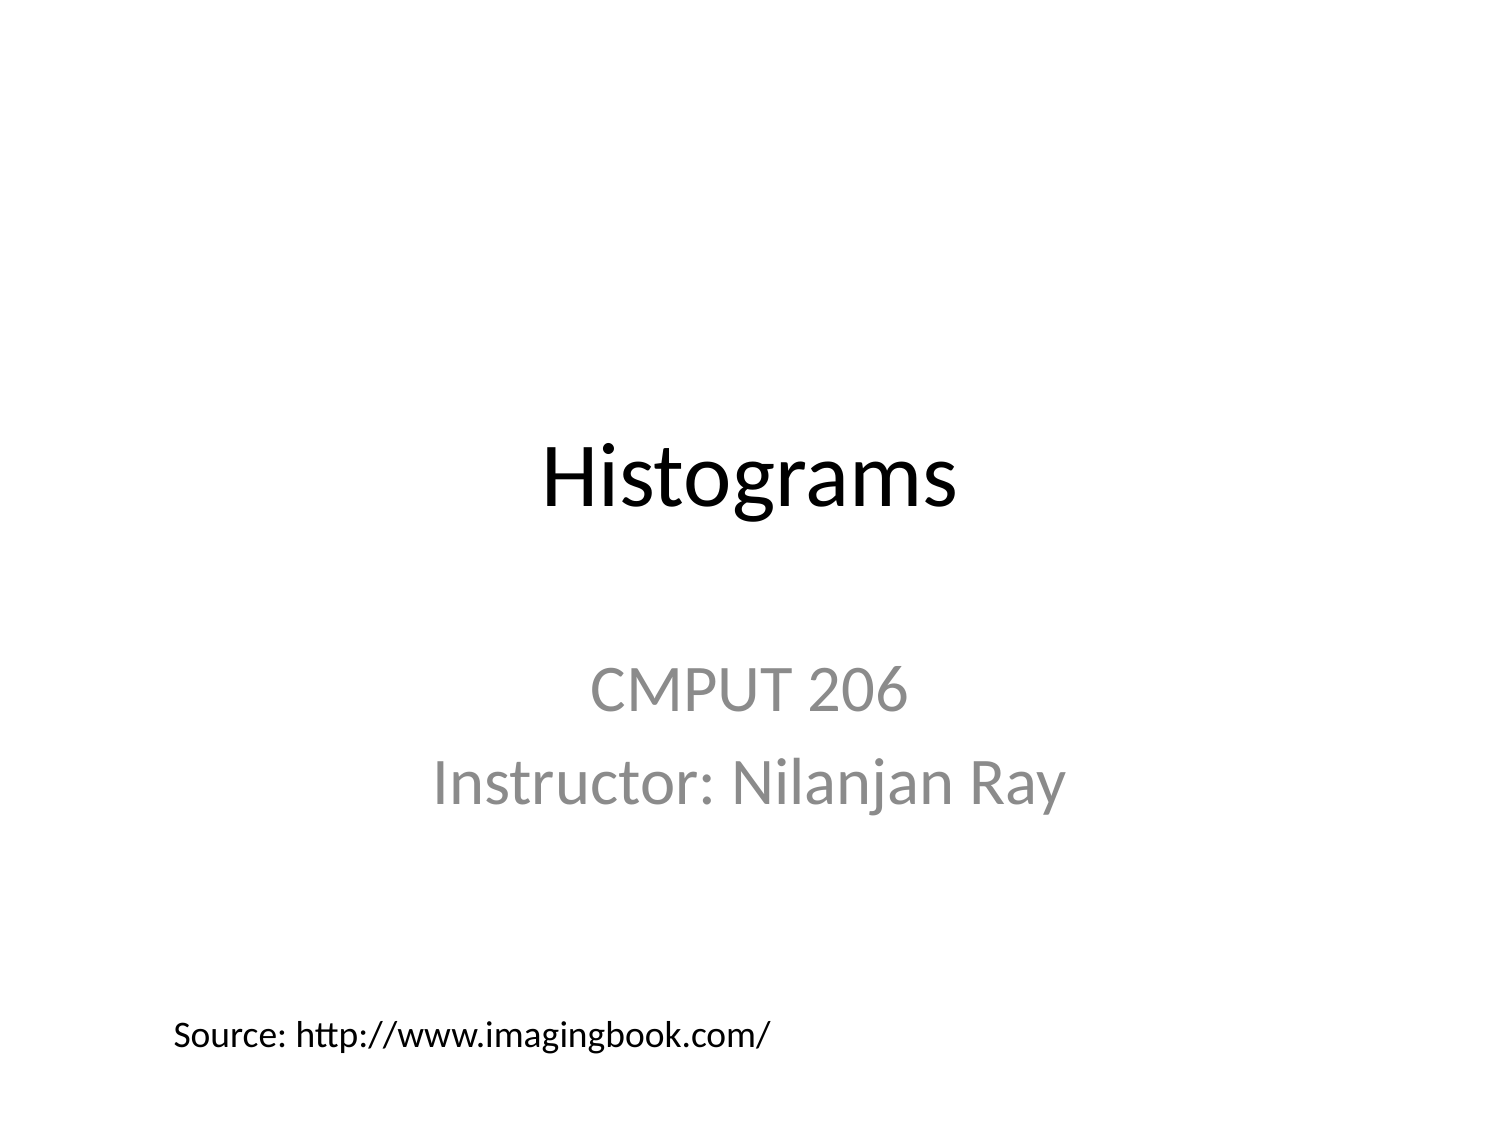

# Histograms
CMPUT 206
Instructor: Nilanjan Ray

Source: http://www.imagingbook.com/